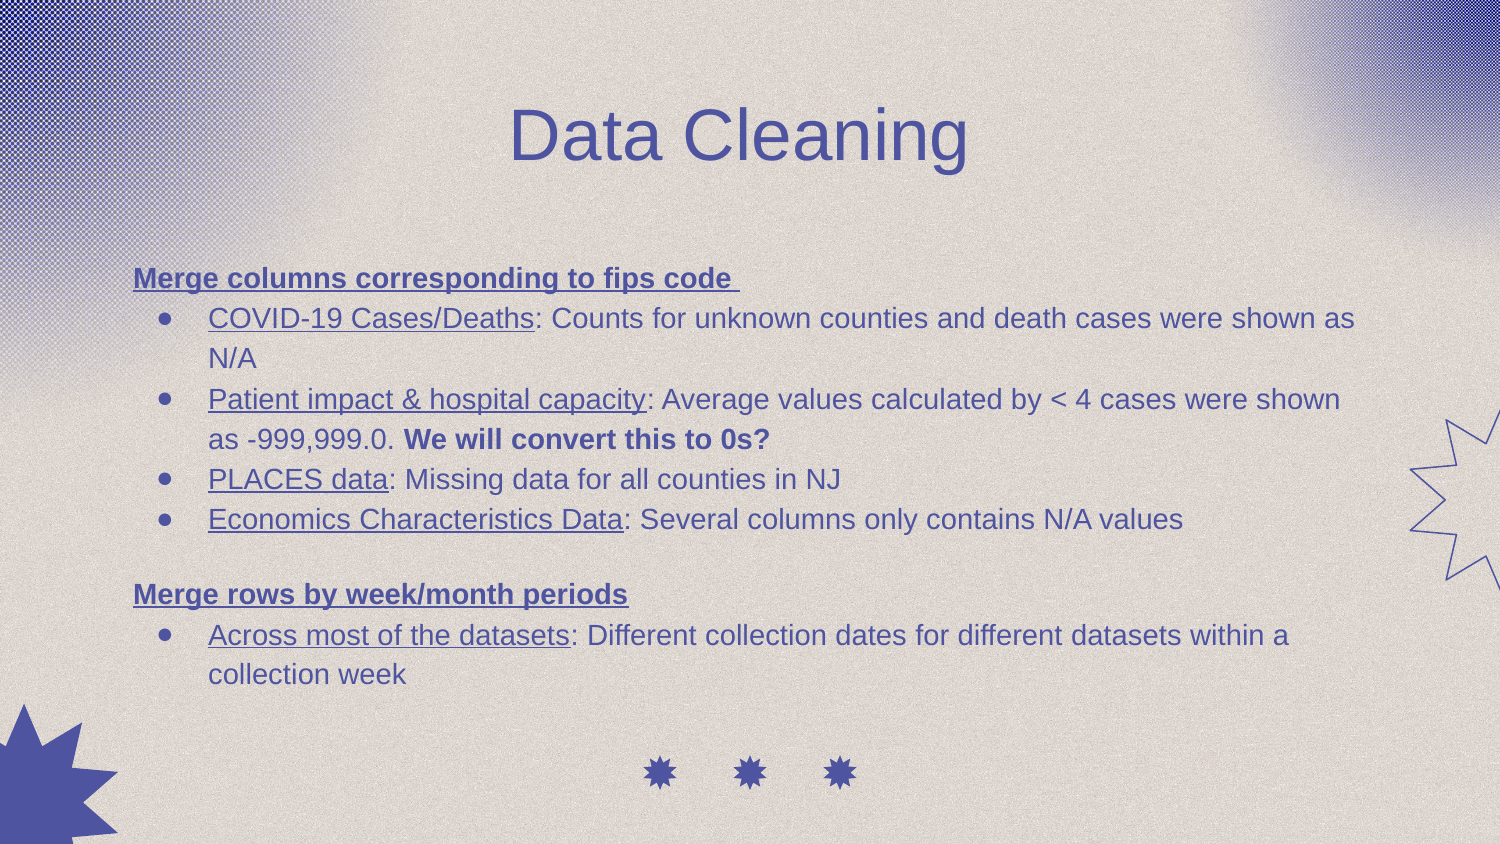

# Data Cleaning
Merge columns corresponding to fips code
COVID-19 Cases/Deaths: Counts for unknown counties and death cases were shown as N/A
Patient impact & hospital capacity: Average values calculated by < 4 cases were shown as -999,999.0. We will convert this to 0s?
PLACES data: Missing data for all counties in NJ
Economics Characteristics Data: Several columns only contains N/A values

Merge rows by week/month periods
Across most of the datasets: Different collection dates for different datasets within a collection week